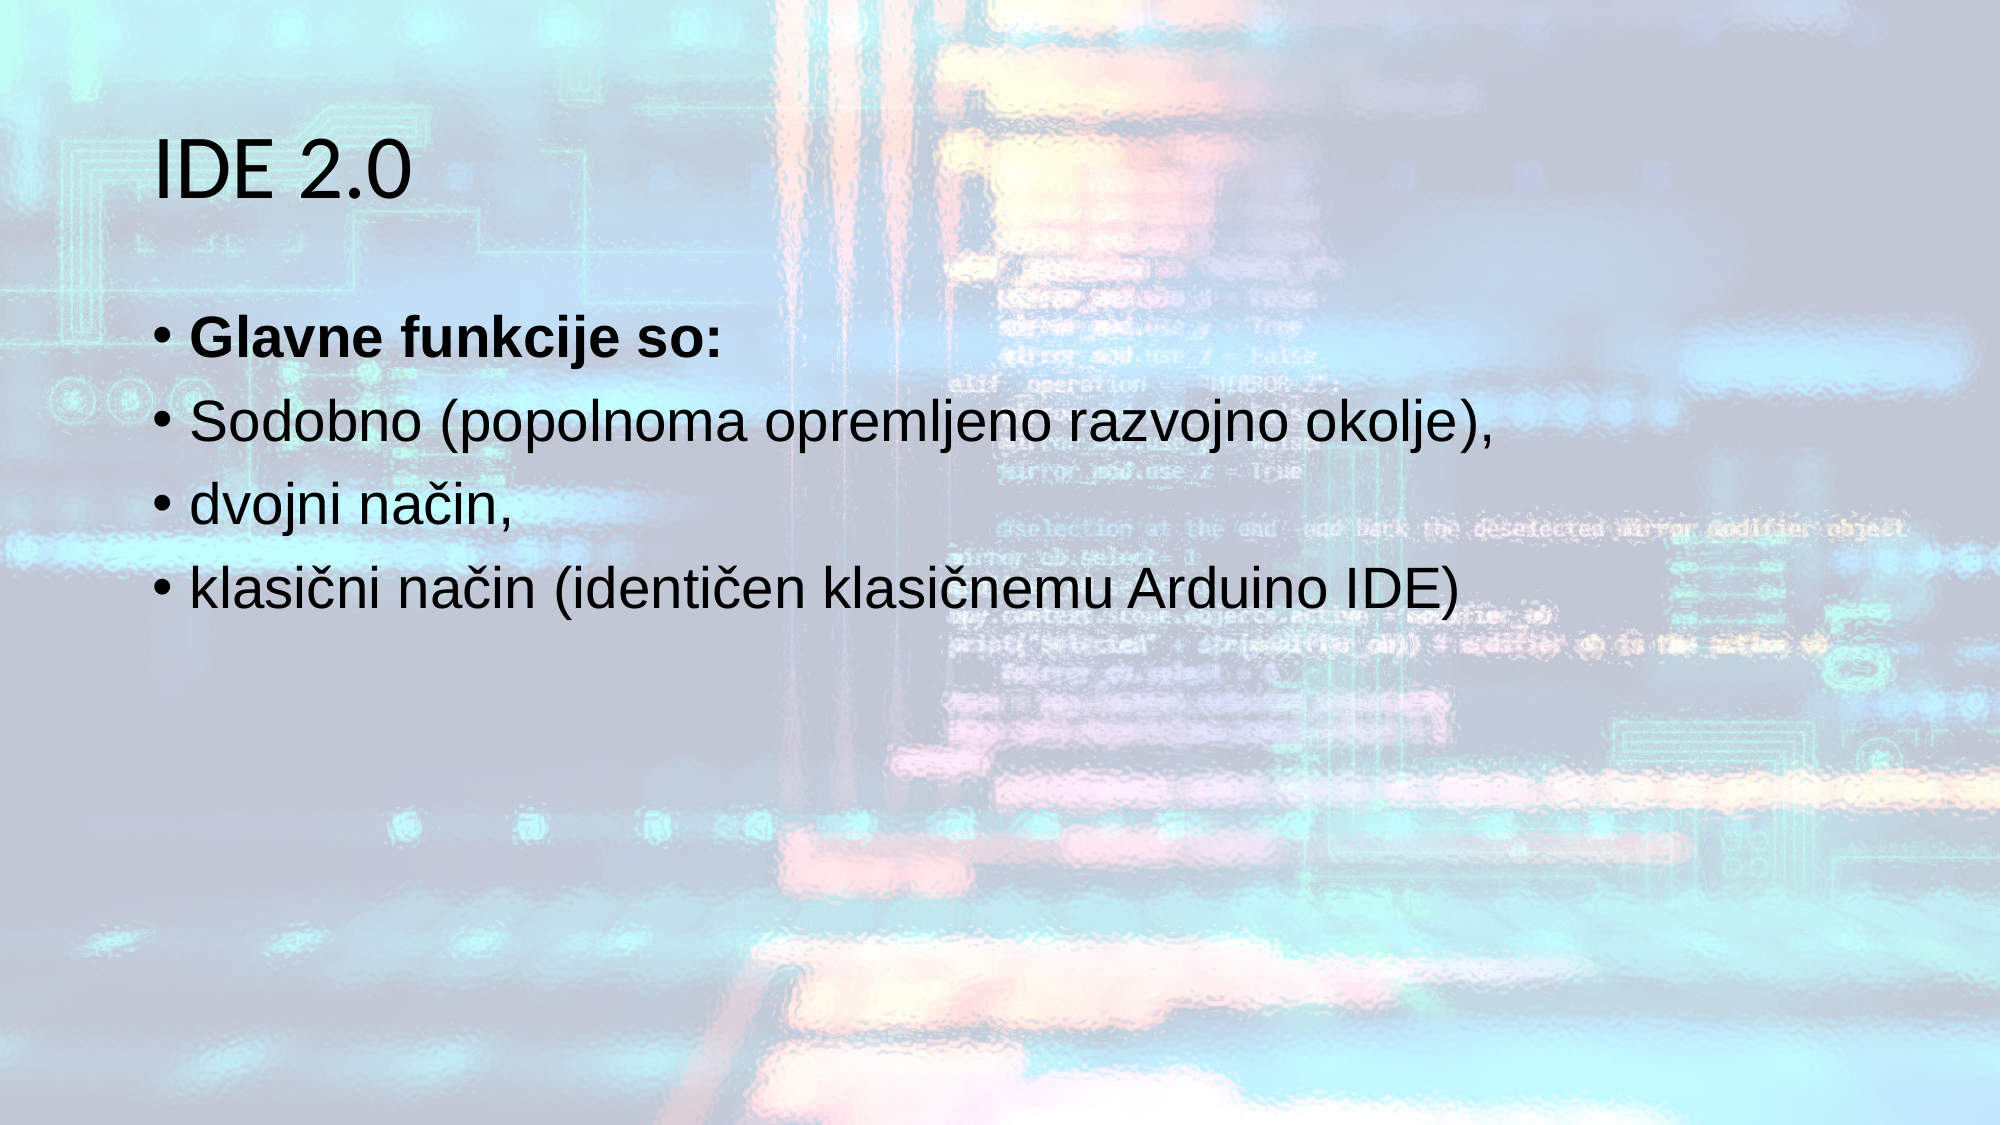

# IDE 2.0
Glavne funkcije so:
Sodobno (popolnoma opremljeno razvojno okolje),
dvojni način,
klasični način (identičen klasičnemu Arduino IDE)